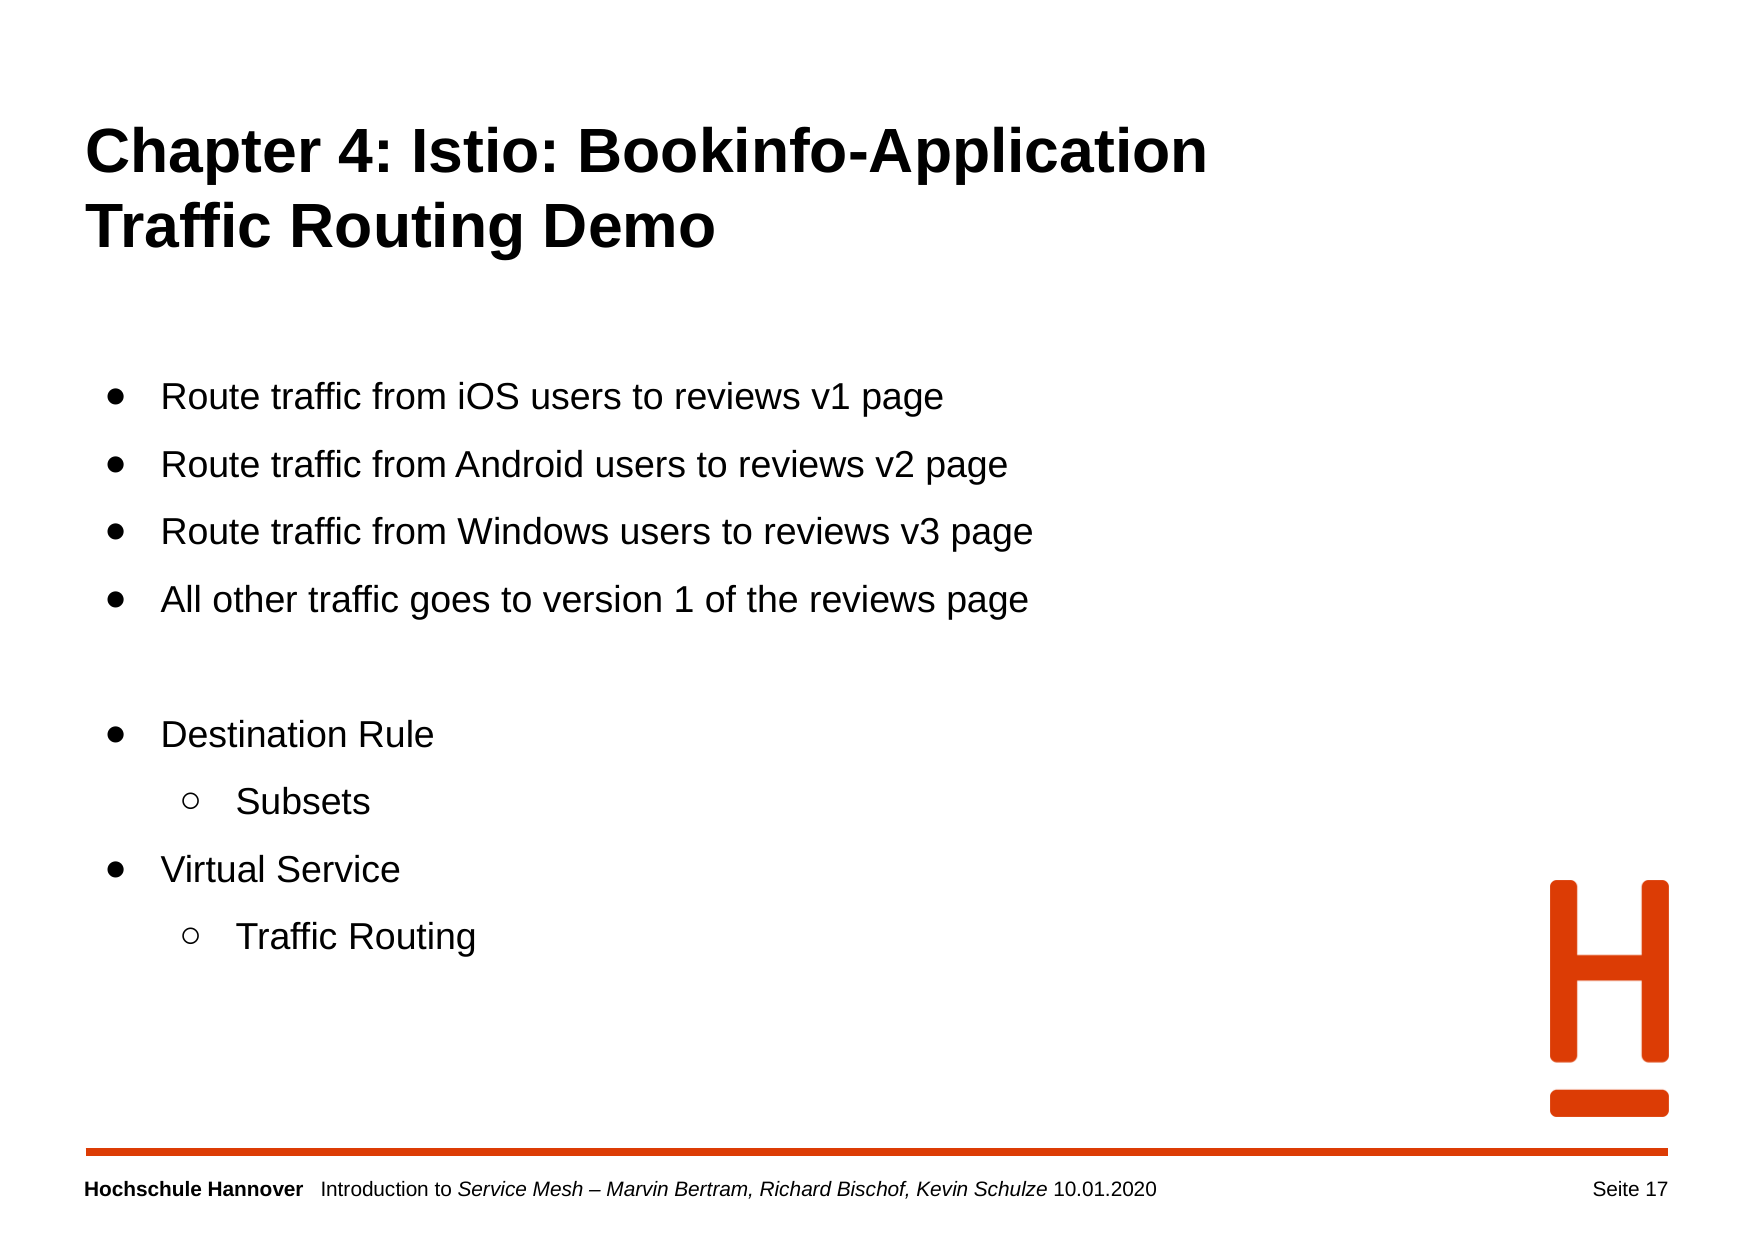

# Chapter 4: Istio: Bookinfo-Application
Traffic Routing Demo
Route traffic from iOS users to reviews v1 page
Route traffic from Android users to reviews v2 page
Route traffic from Windows users to reviews v3 page
All other traffic goes to version 1 of the reviews page

Destination Rule
Subsets
Virtual Service
Traffic Routing

Seite 17